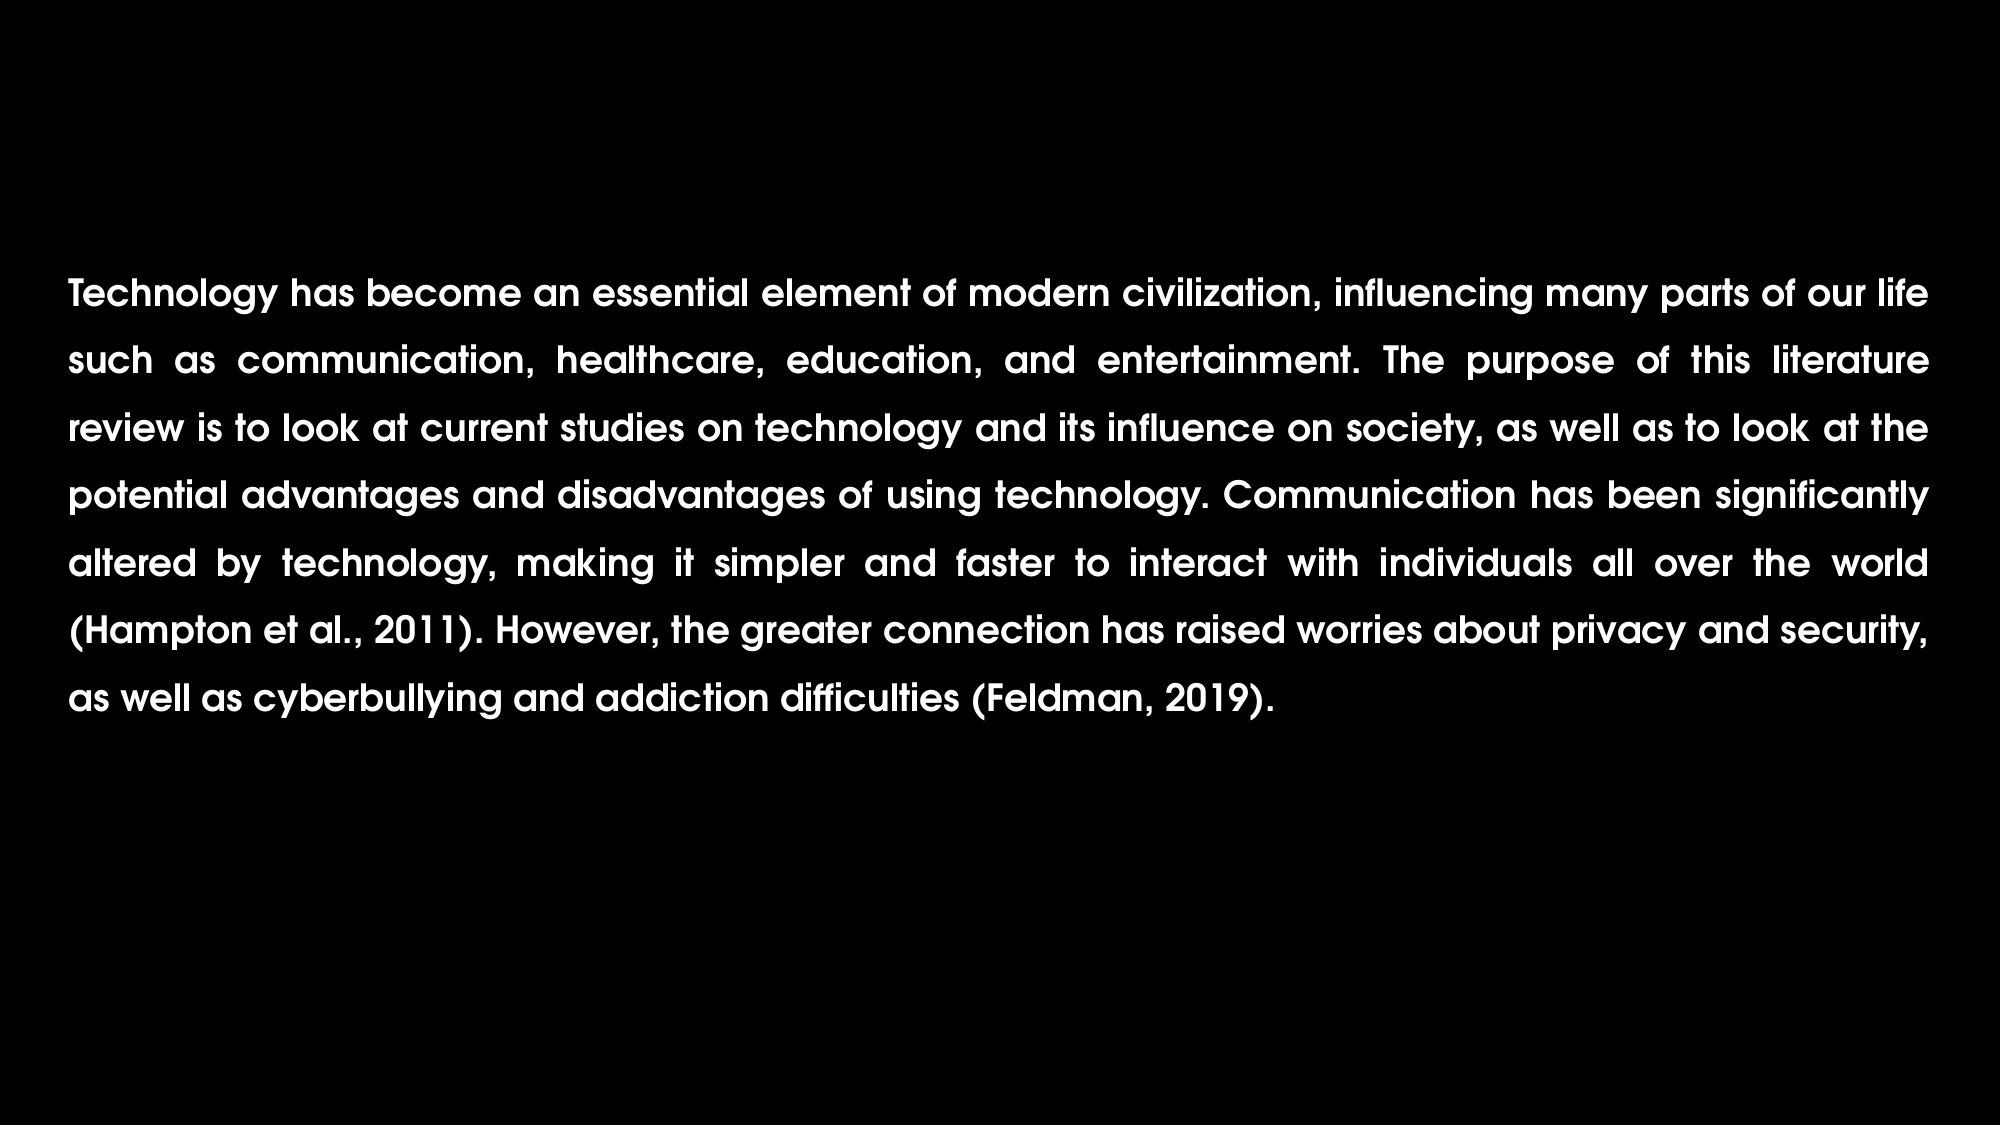

Technology has become an essential element of modern civilization, influencing many parts of our life such as communication, healthcare, education, and entertainment. The purpose of this literature review is to look at current studies on technology and its influence on society, as well as to look at the potential advantages and disadvantages of using technology. Communication has been significantly altered by technology, making it simpler and faster to interact with individuals all over the world (Hampton et al., 2011). However, the greater connection has raised worries about privacy and security, as well as cyberbullying and addiction difficulties (Feldman, 2019).